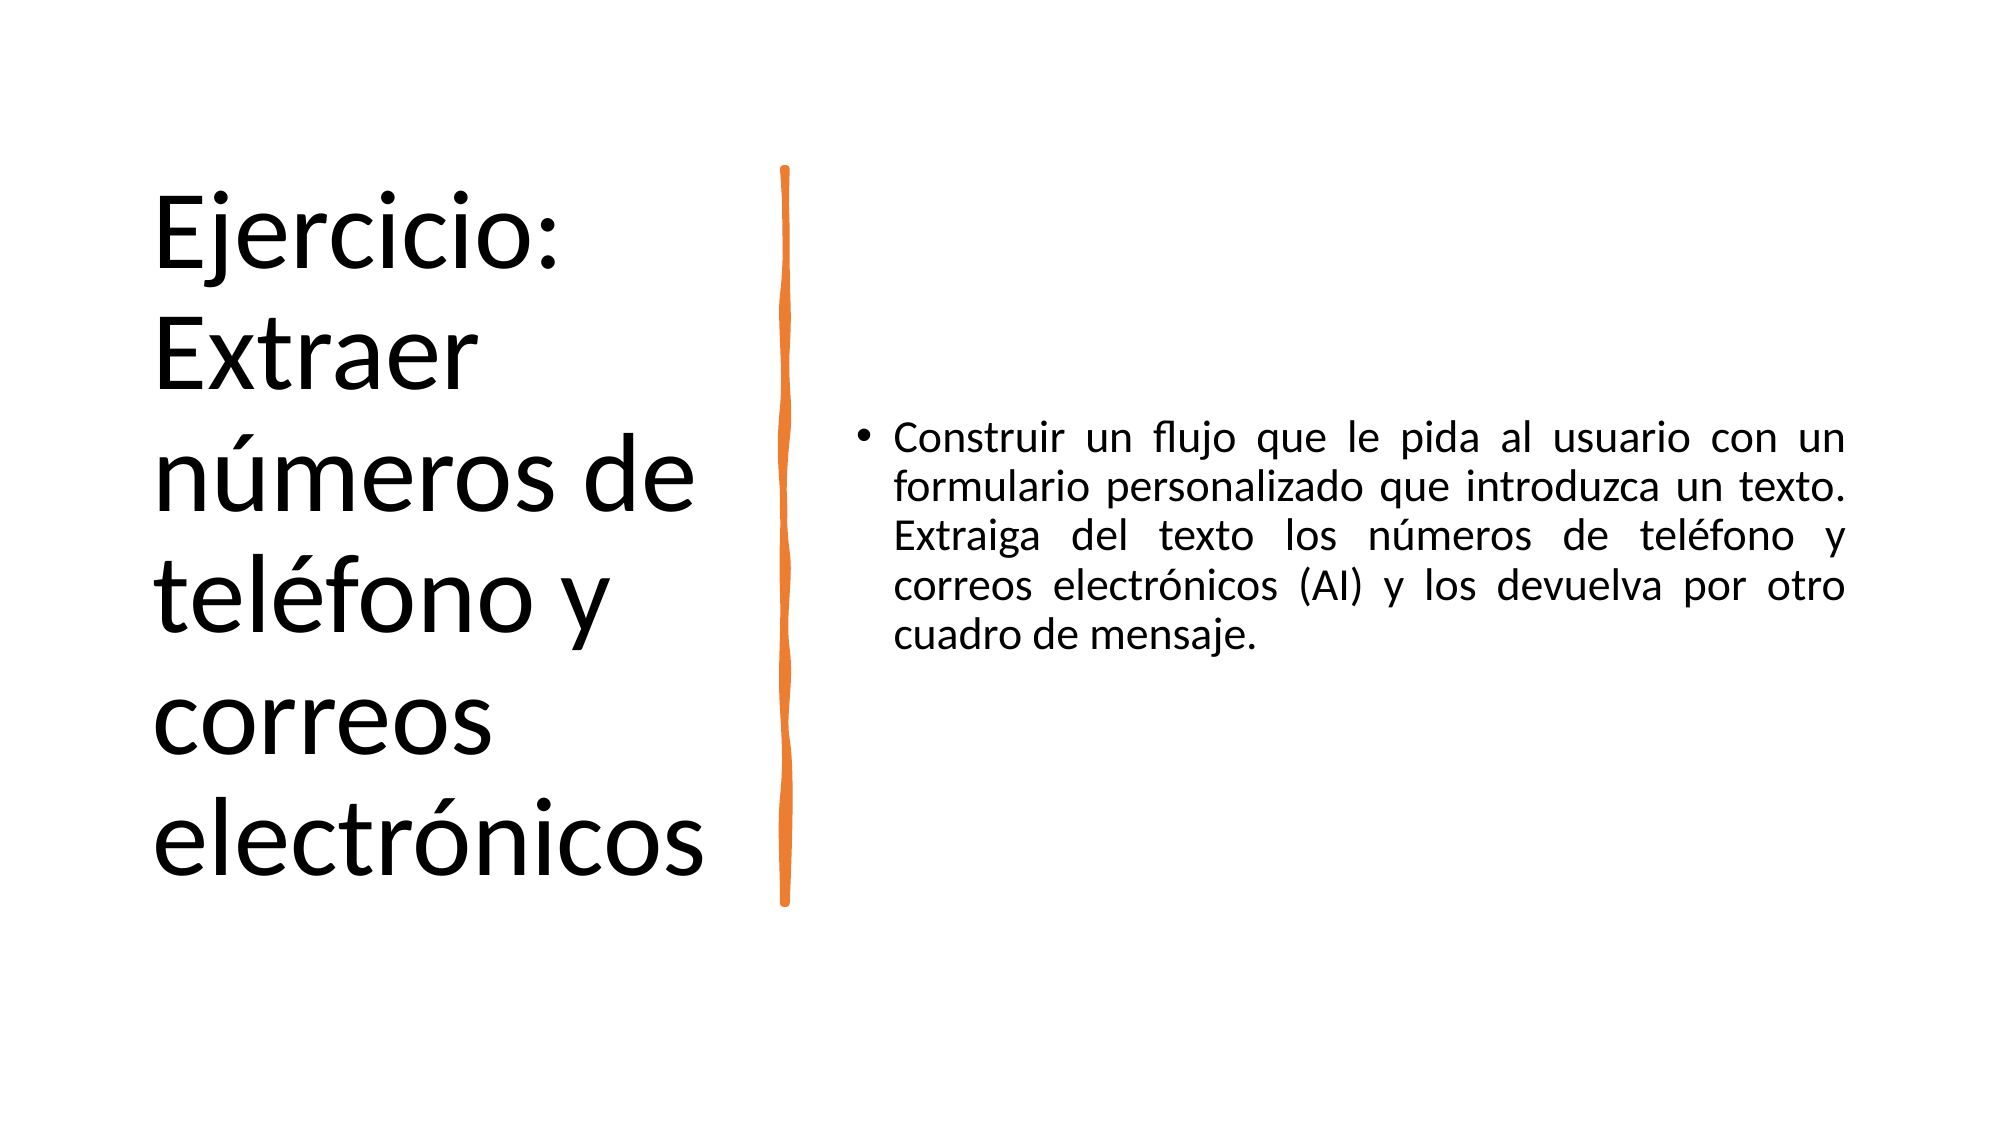

# Ejercicio: Extraer números de teléfono y correos electrónicos
Construir un flujo que le pida al usuario con un formulario personalizado que introduzca un texto. Extraiga del texto los números de teléfono y correos electrónicos (AI) y los devuelva por otro cuadro de mensaje.